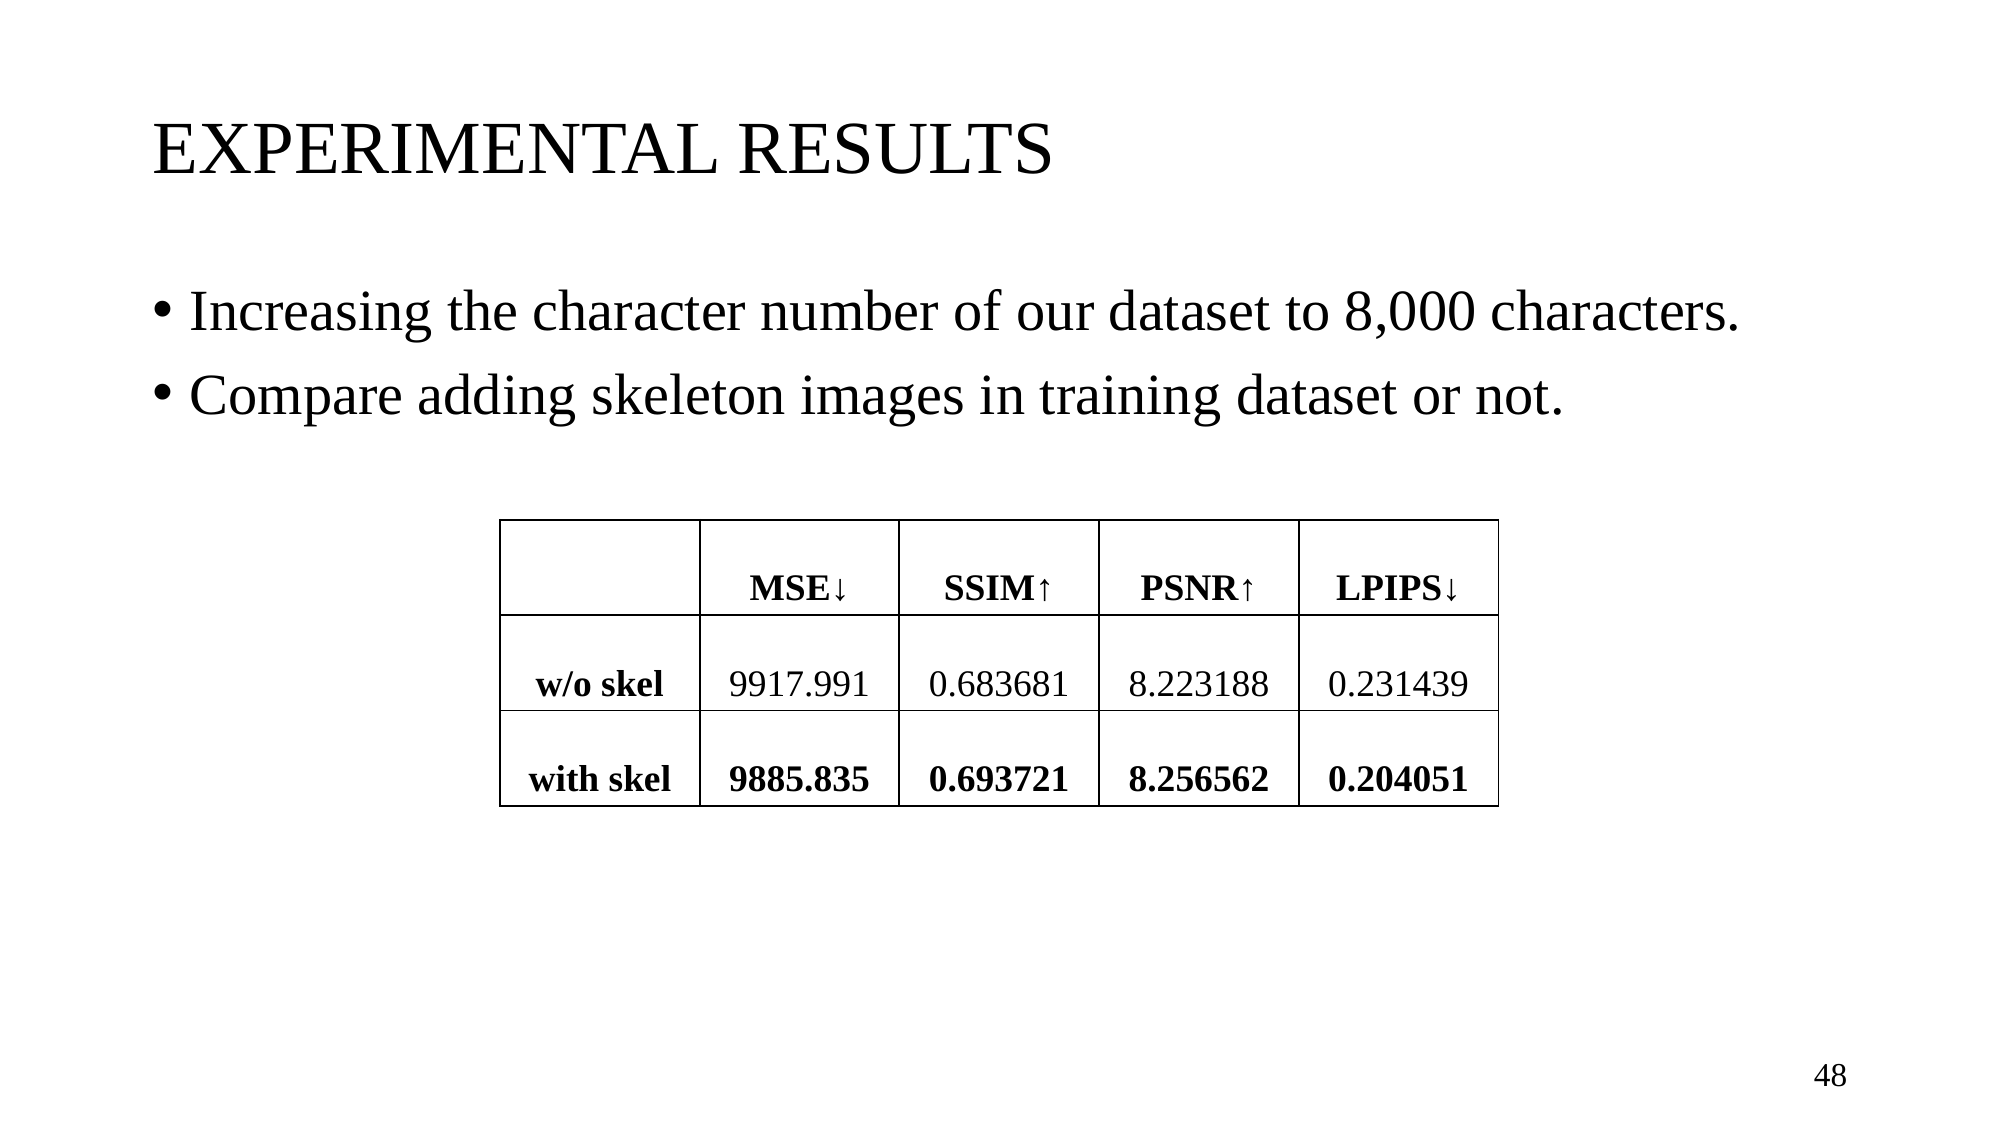

# EXPERIMENTAL RESULTS
Increasing the character number of our dataset to 8,000 characters.
Compare adding skeleton images in training dataset or not.

|  | MSE↓ | SSIM↑ | PSNR↑ | LPIPS↓ |
| --- | --- | --- | --- | --- |
| w/o skel | 9917.991 | 0.683681 | 8.223188 | 0.231439 |
| with skel | 9885.835 | 0.693721 | 8.256562 | 0.204051 |
48